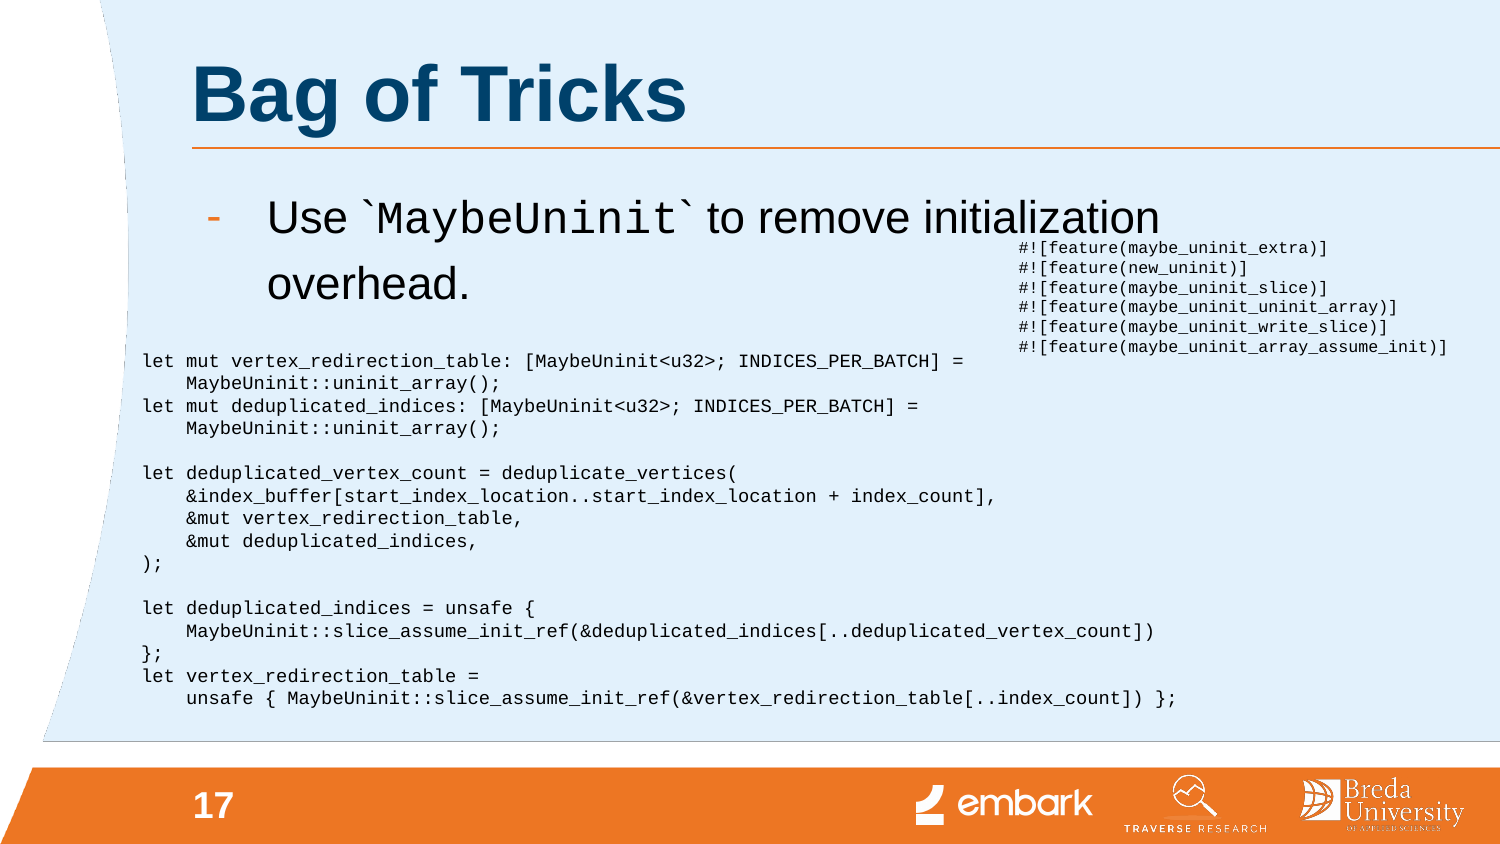

# Bag of Tricks
Use `MaybeUninit` to remove initialization overhead.
#![feature(maybe_uninit_extra)]
#![feature(new_uninit)]
#![feature(maybe_uninit_slice)]
#![feature(maybe_uninit_uninit_array)]
#![feature(maybe_uninit_write_slice)]
#![feature(maybe_uninit_array_assume_init)]
    let mut vertex_redirection_table: [MaybeUninit<u32>; INDICES_PER_BATCH] =
        MaybeUninit::uninit_array();
    let mut deduplicated_indices: [MaybeUninit<u32>; INDICES_PER_BATCH] =
        MaybeUninit::uninit_array();

    let deduplicated_vertex_count = deduplicate_vertices(
        &index_buffer[start_index_location..start_index_location + index_count],
        &mut vertex_redirection_table,
        &mut deduplicated_indices,
    );

    let deduplicated_indices = unsafe {
        MaybeUninit::slice_assume_init_ref(&deduplicated_indices[..deduplicated_vertex_count])
    };
    let vertex_redirection_table =
        unsafe { MaybeUninit::slice_assume_init_ref(&vertex_redirection_table[..index_count]) };

17